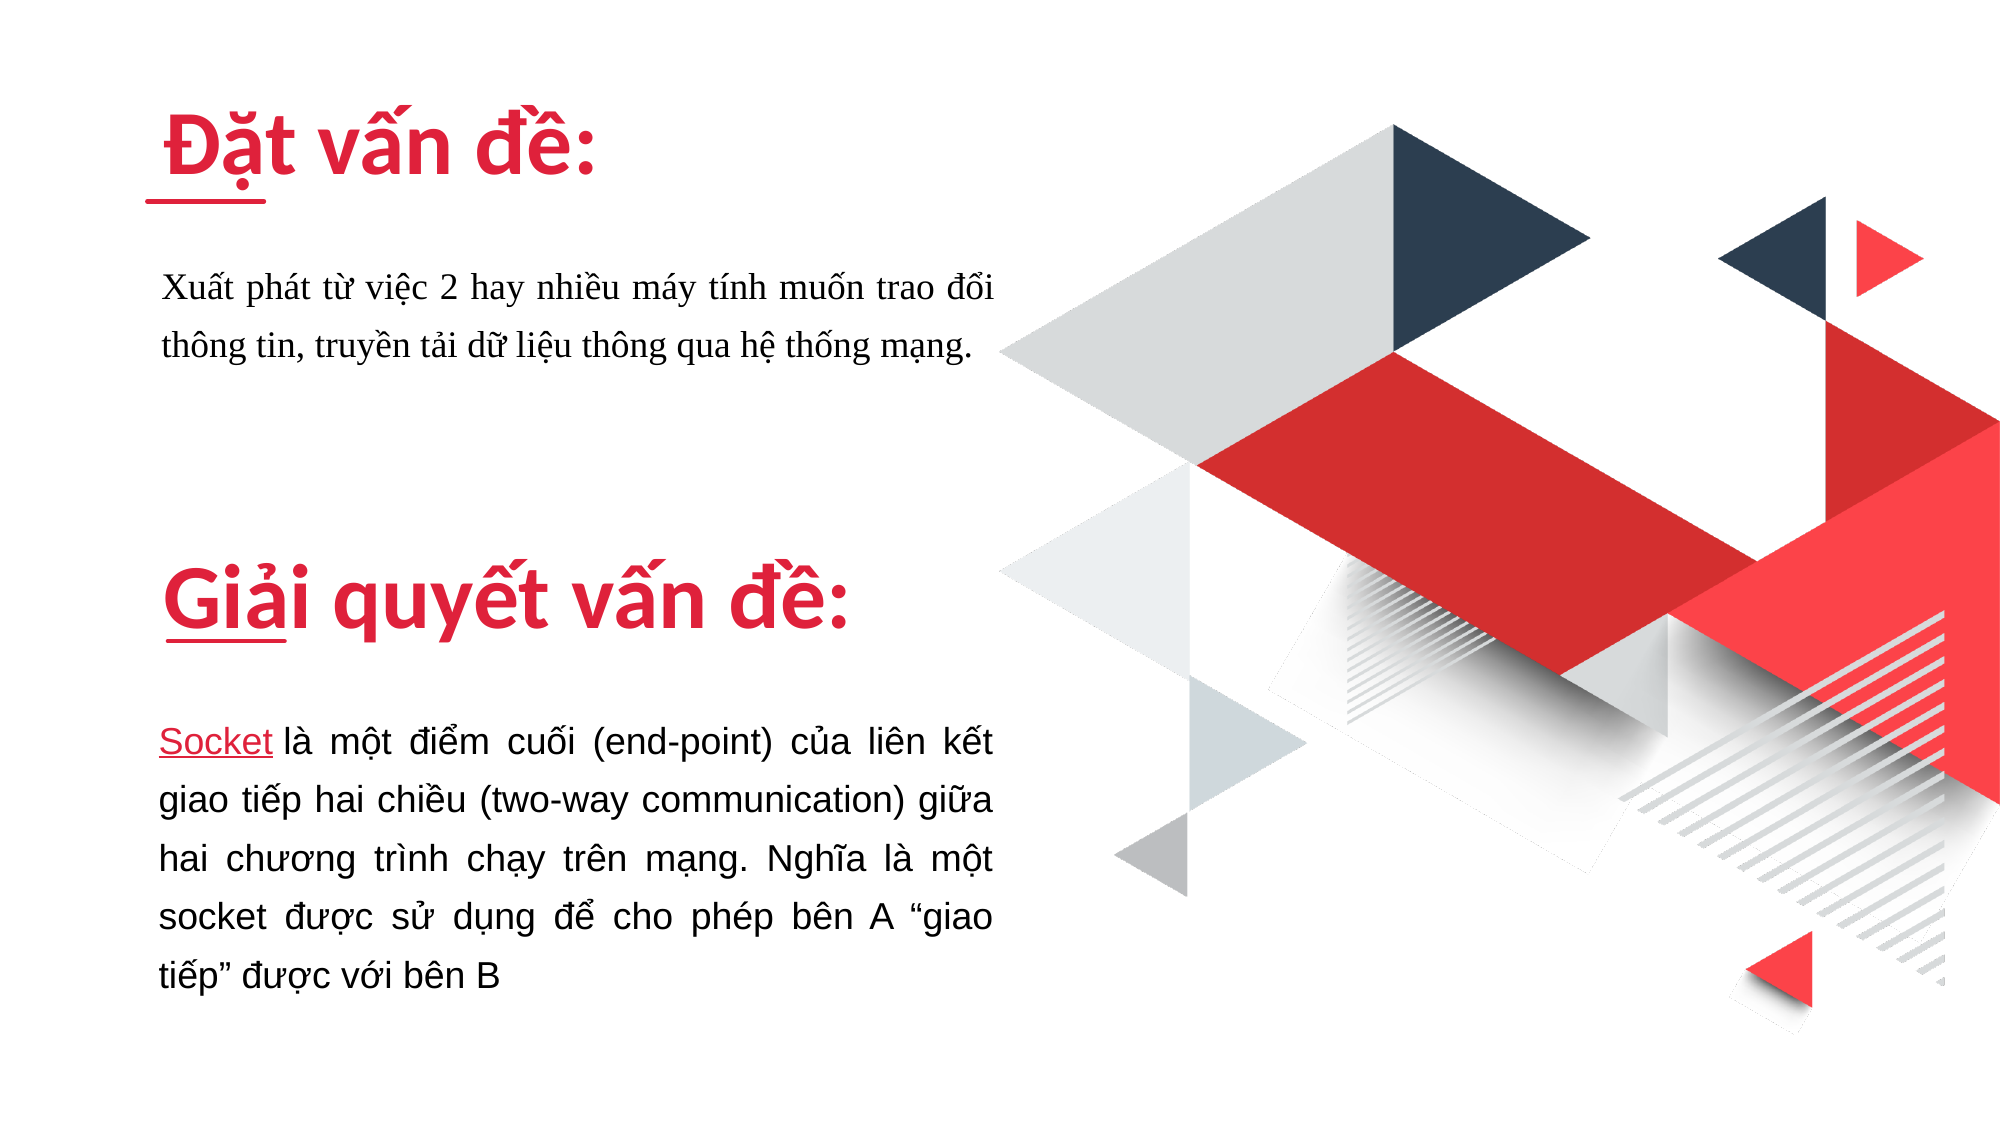

Đặt vấn đề:
Xuất phát từ việc 2 hay nhiều máy tính muốn trao đổi thông tin, truyền tải dữ liệu thông qua hệ thống mạng.
Giải quyết vấn đề:
Socket là một điểm cuối (end-point) của liên kết giao tiếp hai chiều (two-way communication) giữa hai chương trình chạy trên mạng. Nghĩa là một socket được sử dụng để cho phép bên A “giao tiếp” được với bên B